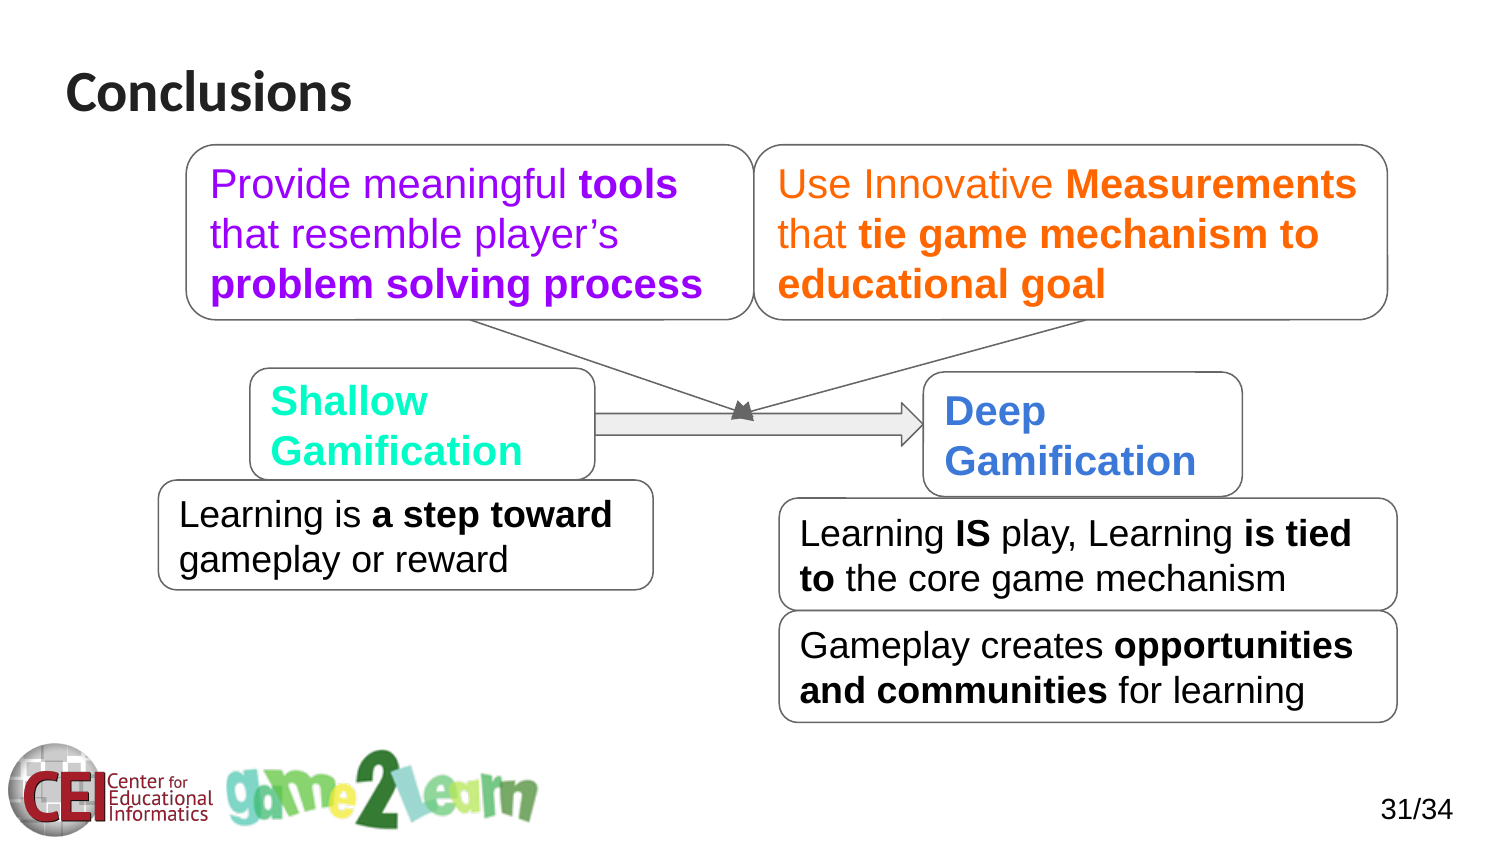

# Conclusions

Provide meaningful tools that resemble player’s problem solving process
Use Innovative Measurements that tie game mechanism to educational goal
Shallow Gamification
Deep Gamification

Learning is a step toward gameplay or reward
Learning IS play, Learning is tied to the core game mechanism
Gameplay creates opportunities and communities for learning
31/34